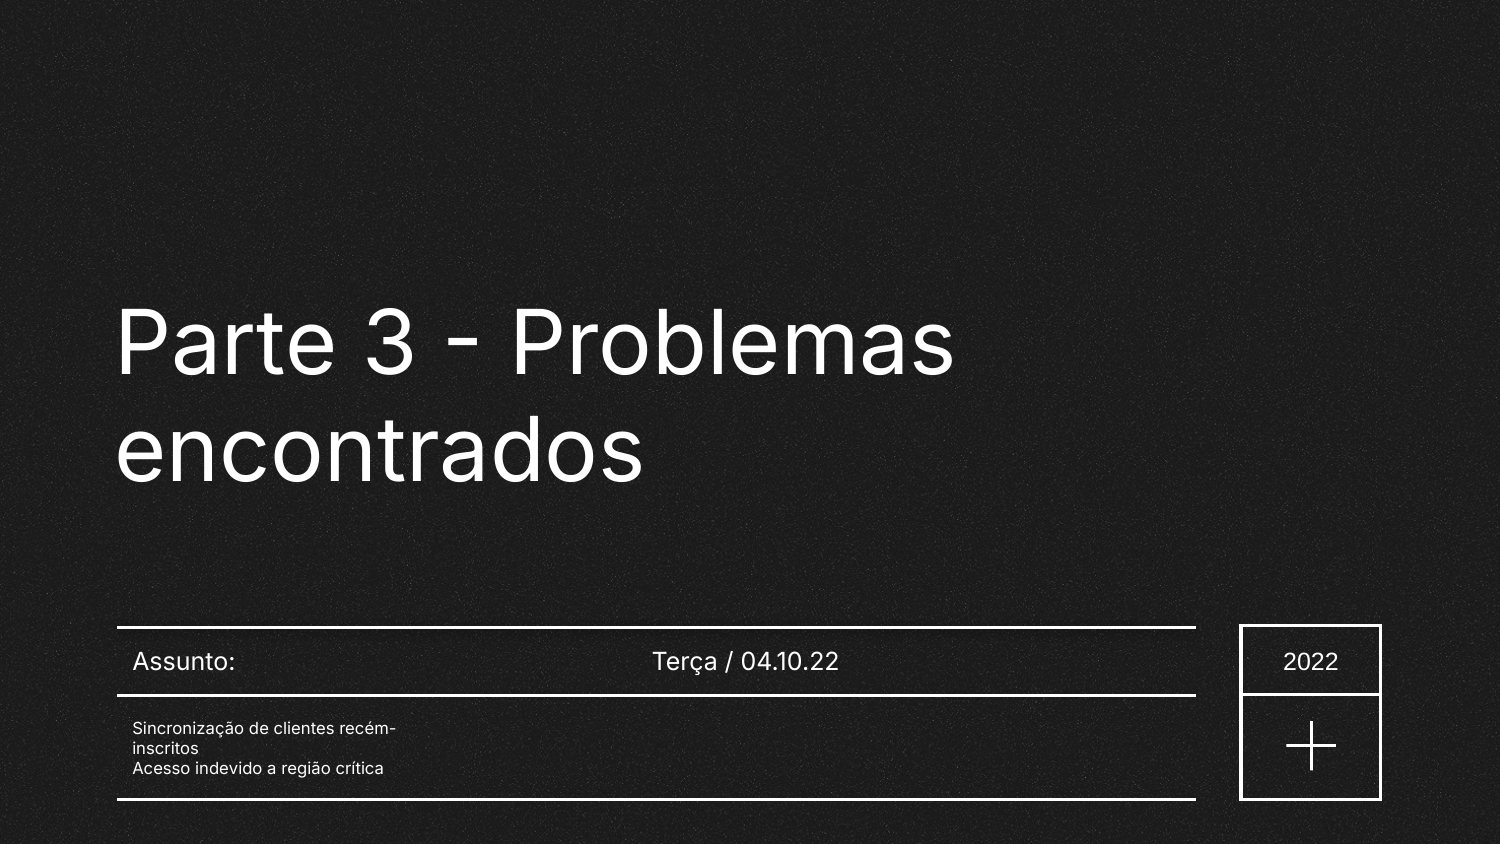

Parte 3 - Problemas encontrados
# 2022
Terça / 04.10.22
Assunto:
Sincronização de clientes recém-inscritos
Acesso indevido a região crítica